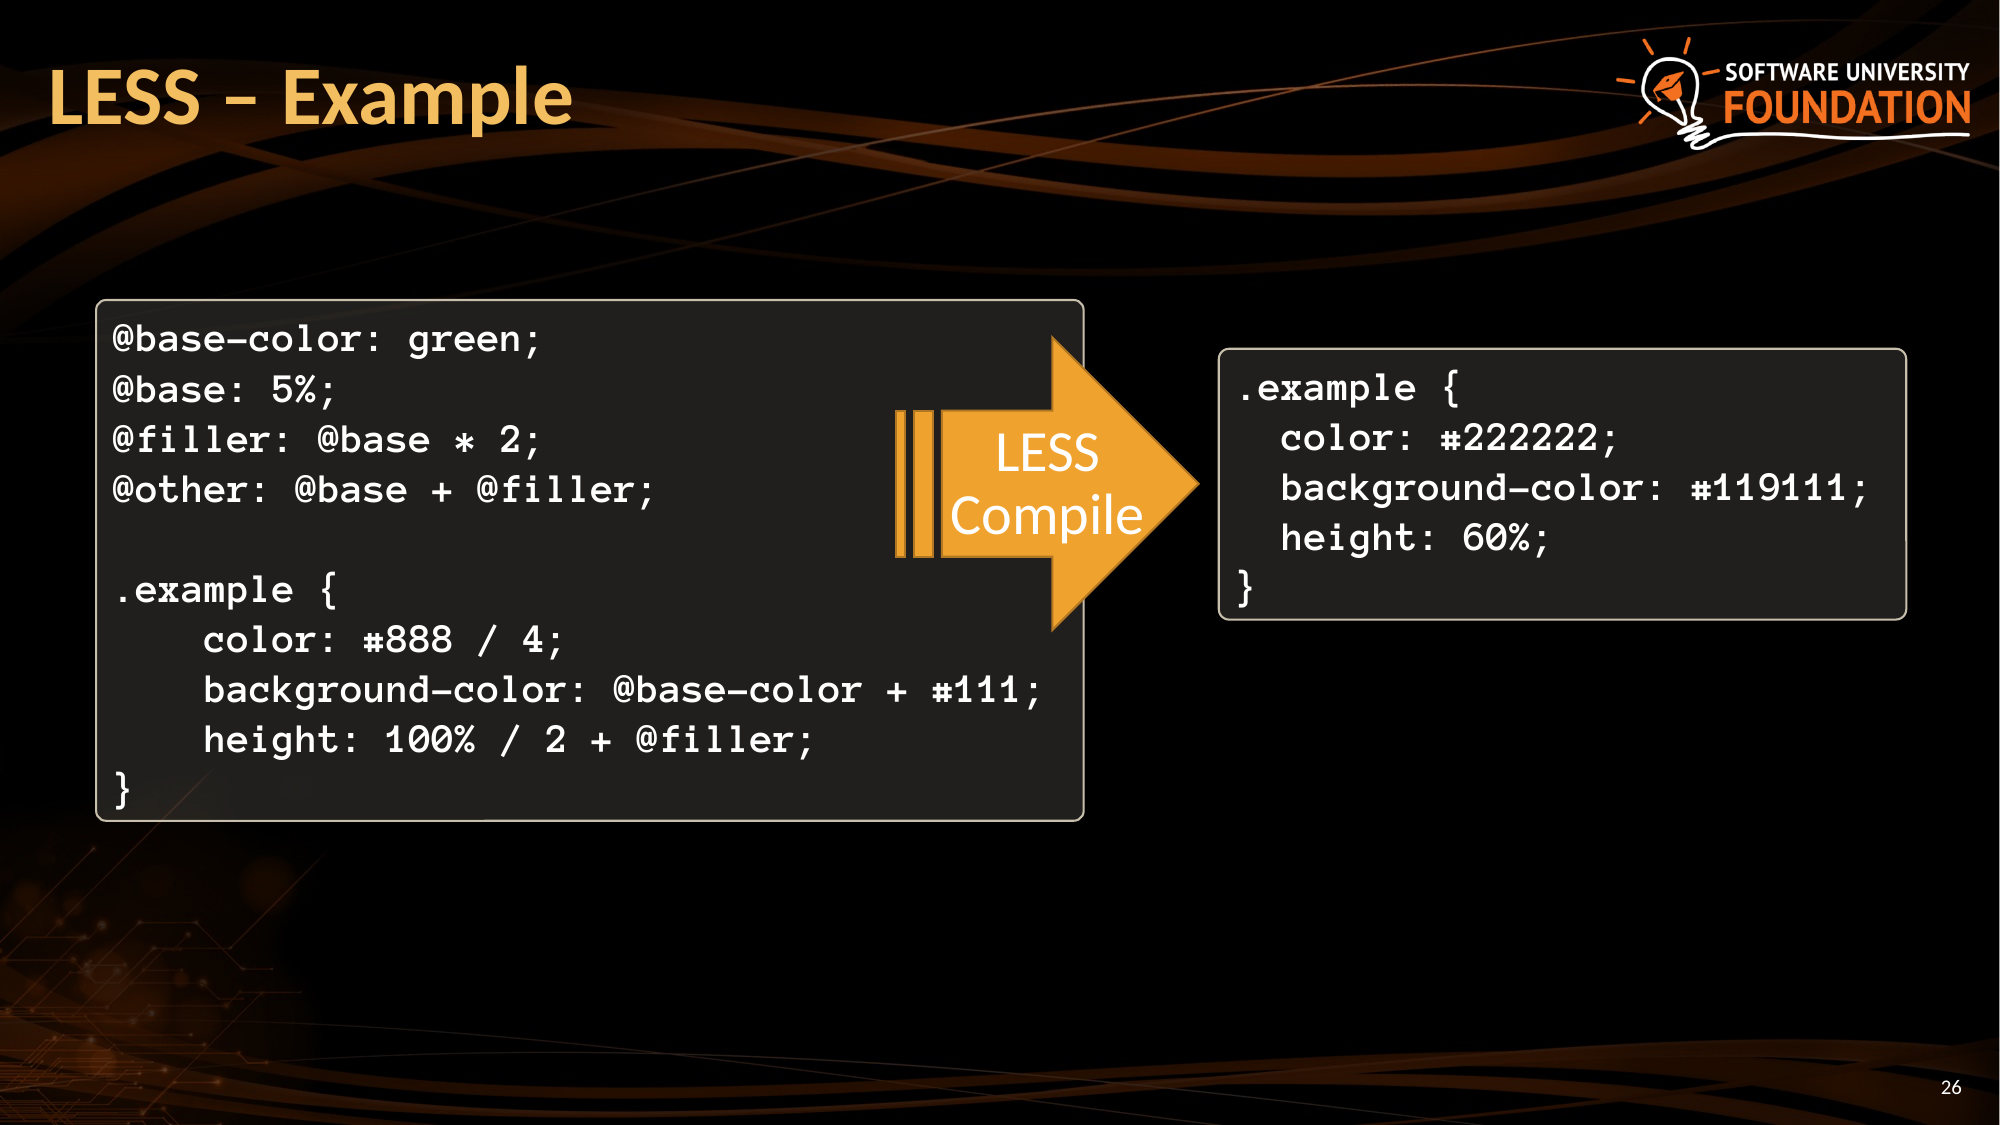

# LESS – Example
@base-color: green;
@base: 5%;
@filler: @base * 2;
@other: @base + @filler;

.example {
    color: #888 / 4;
    background-color: @base-color + #111;
    height: 100% / 2 + @filler;
}

LESS
Compile
.example {
  color: #222222;
  background-color: #119111;
  height: 60%;
}
26